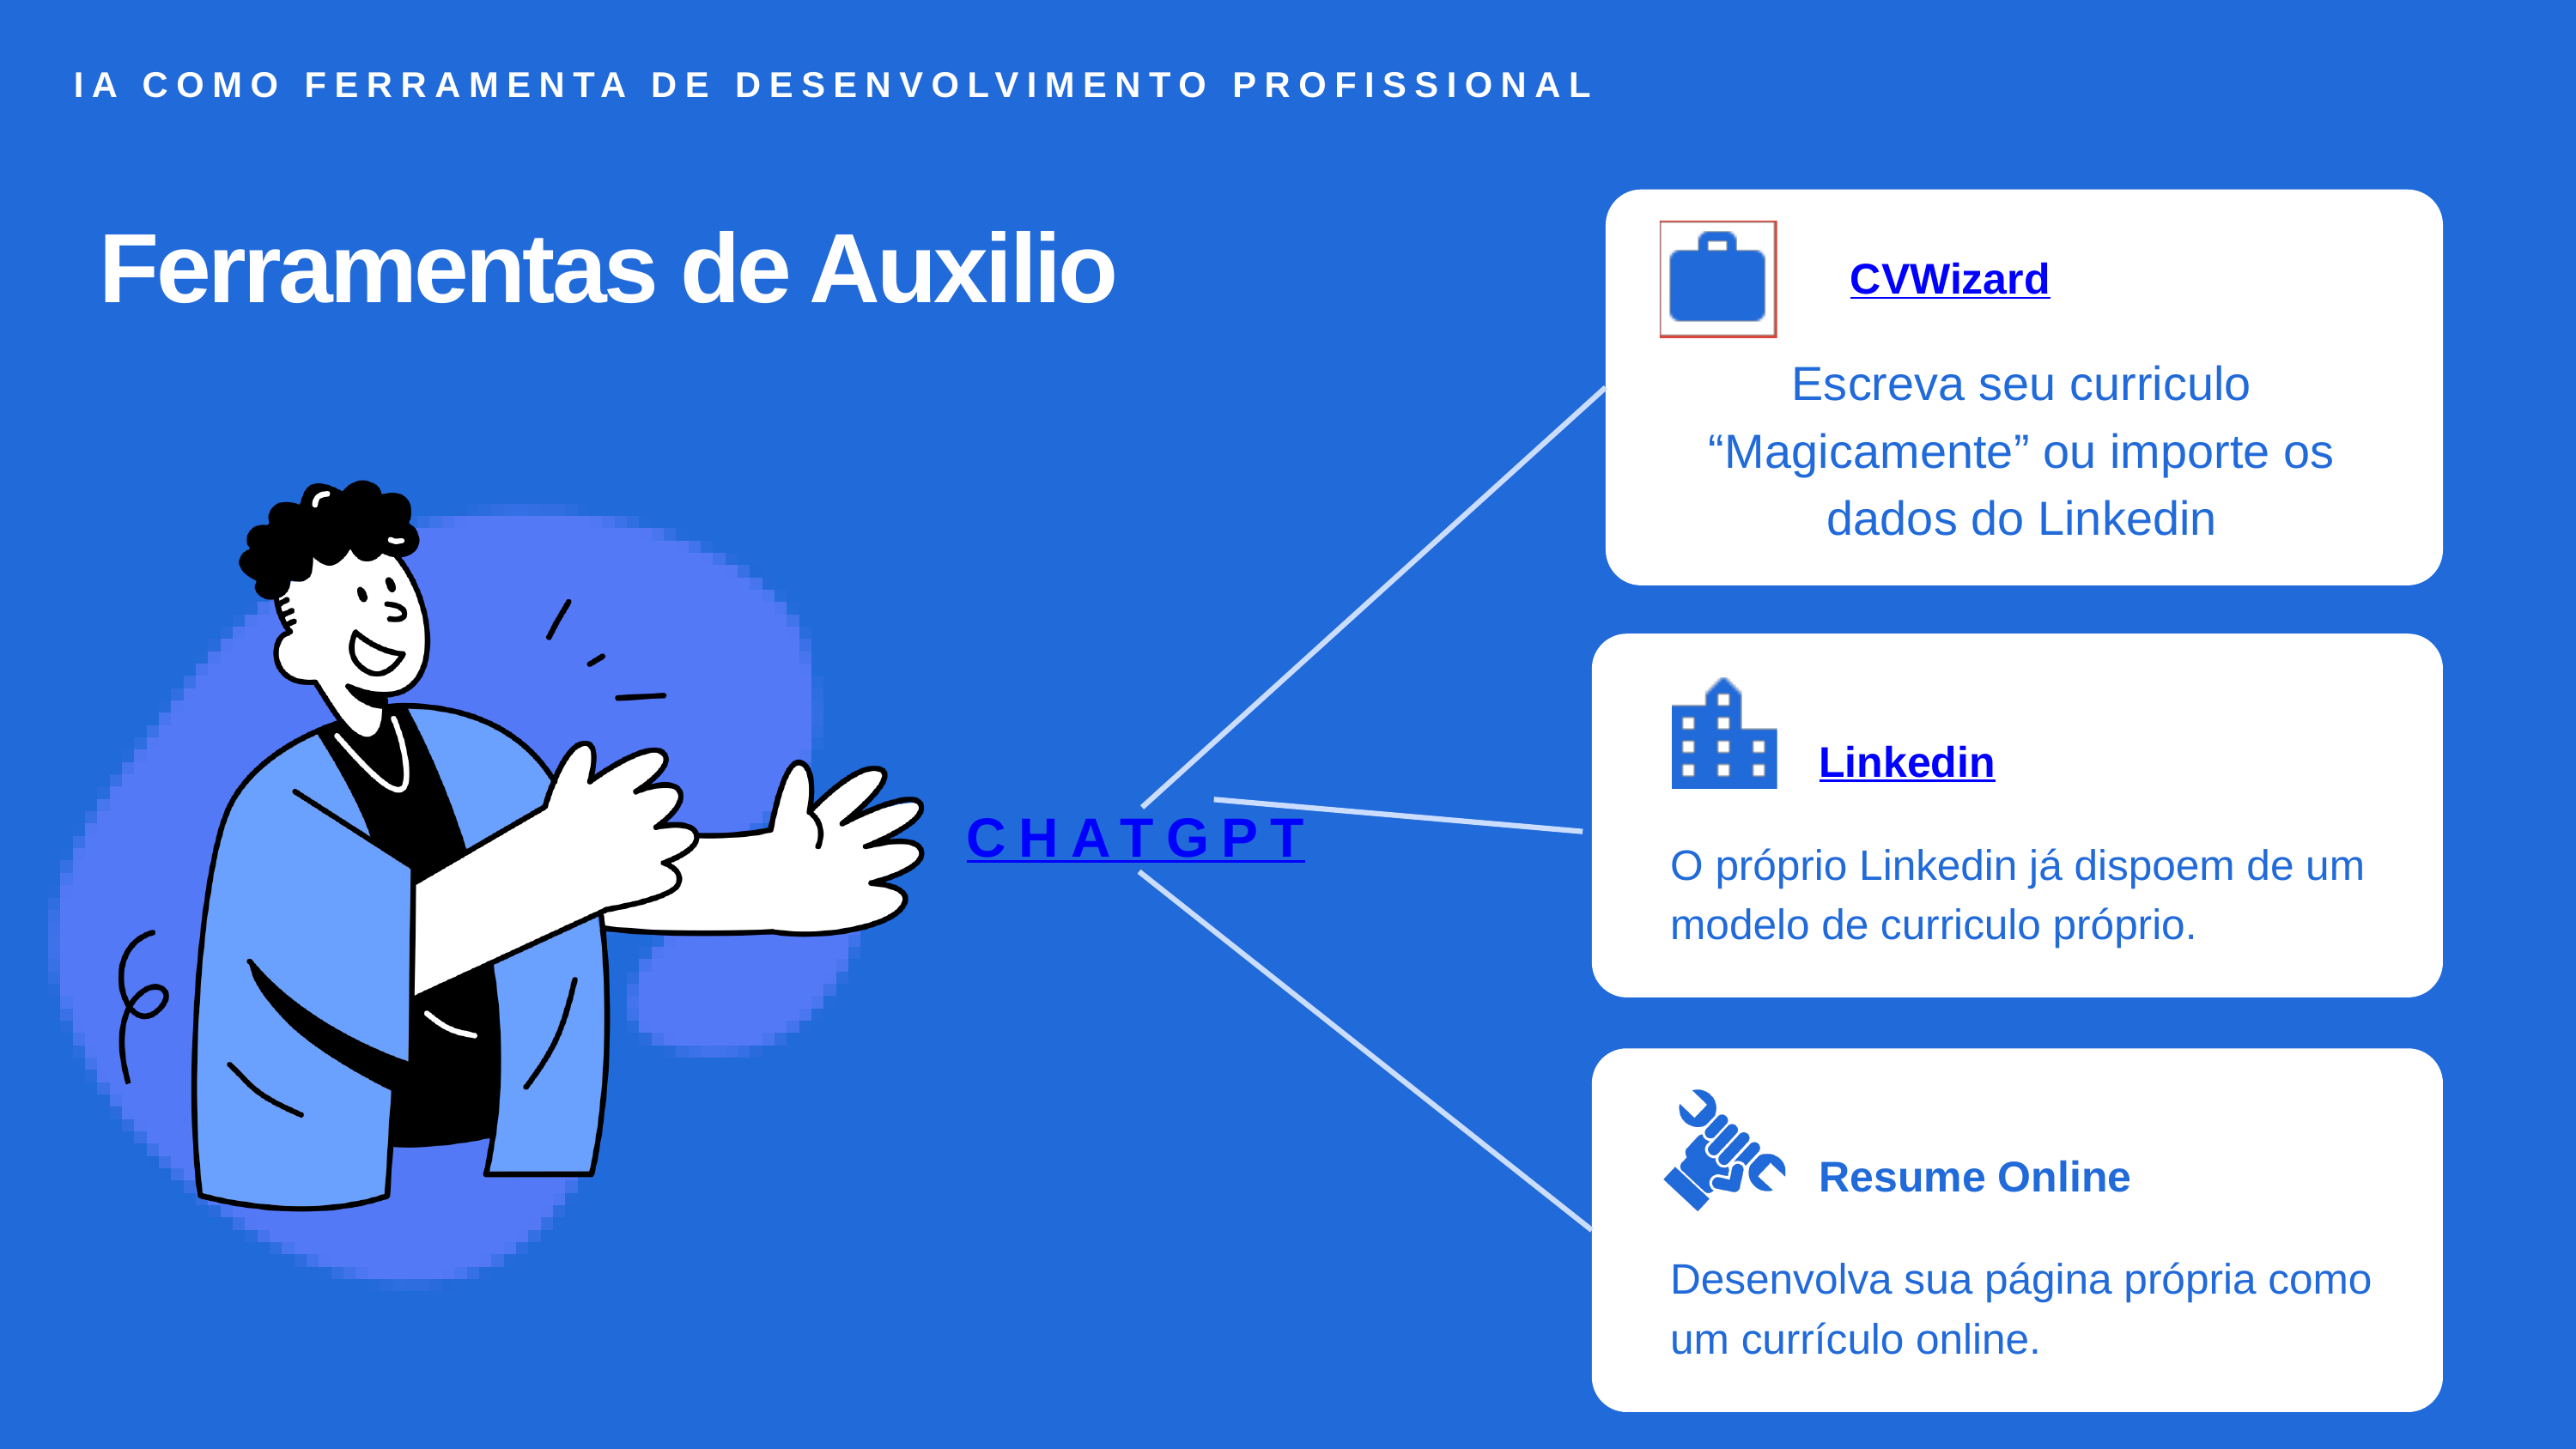

IA COMO FERRAMENTA DE DESENVOLVIMENTO PROFISSIONAL

Ferramentas de Auxilio

CVWizard
Escreva seu curriculo “Magicamente” ou importe os dados do Linkedin

Linkedin

CHATGPT
O próprio Linkedin já dispoem de um modelo de curriculo próprio.

Resume Online
Desenvolva sua página própria como um currículo online.